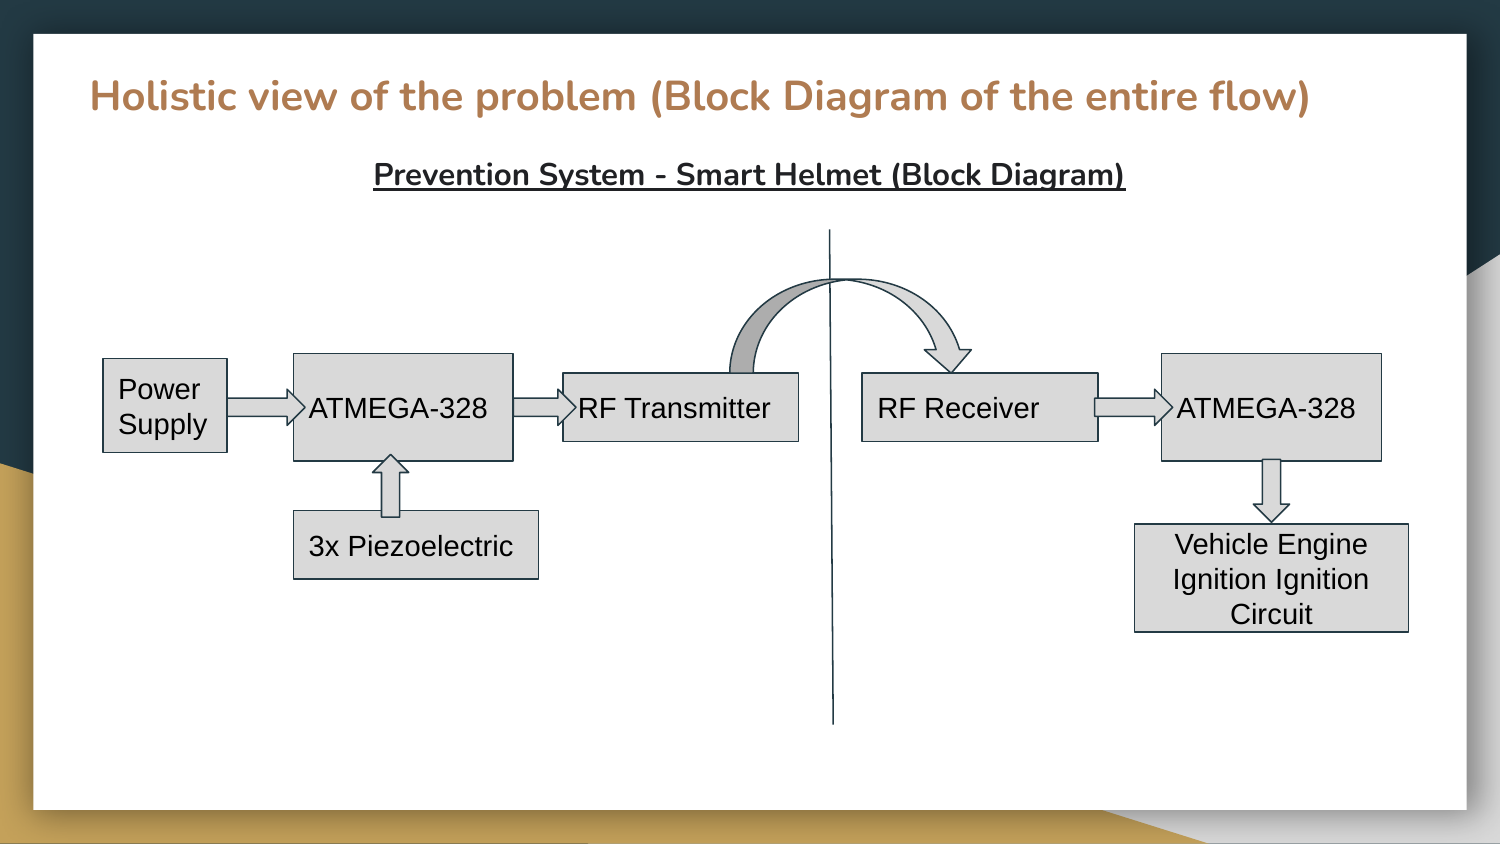

# Holistic view of the problem (Block Diagram of the entire flow)
Prevention System - Smart Helmet (Block Diagram)

ATMEGA-328
ATMEGA-328
Power Supply
RF Transmitter
RF Receiver

3x Piezoelectric
Vehicle Engine Ignition Ignition Circuit